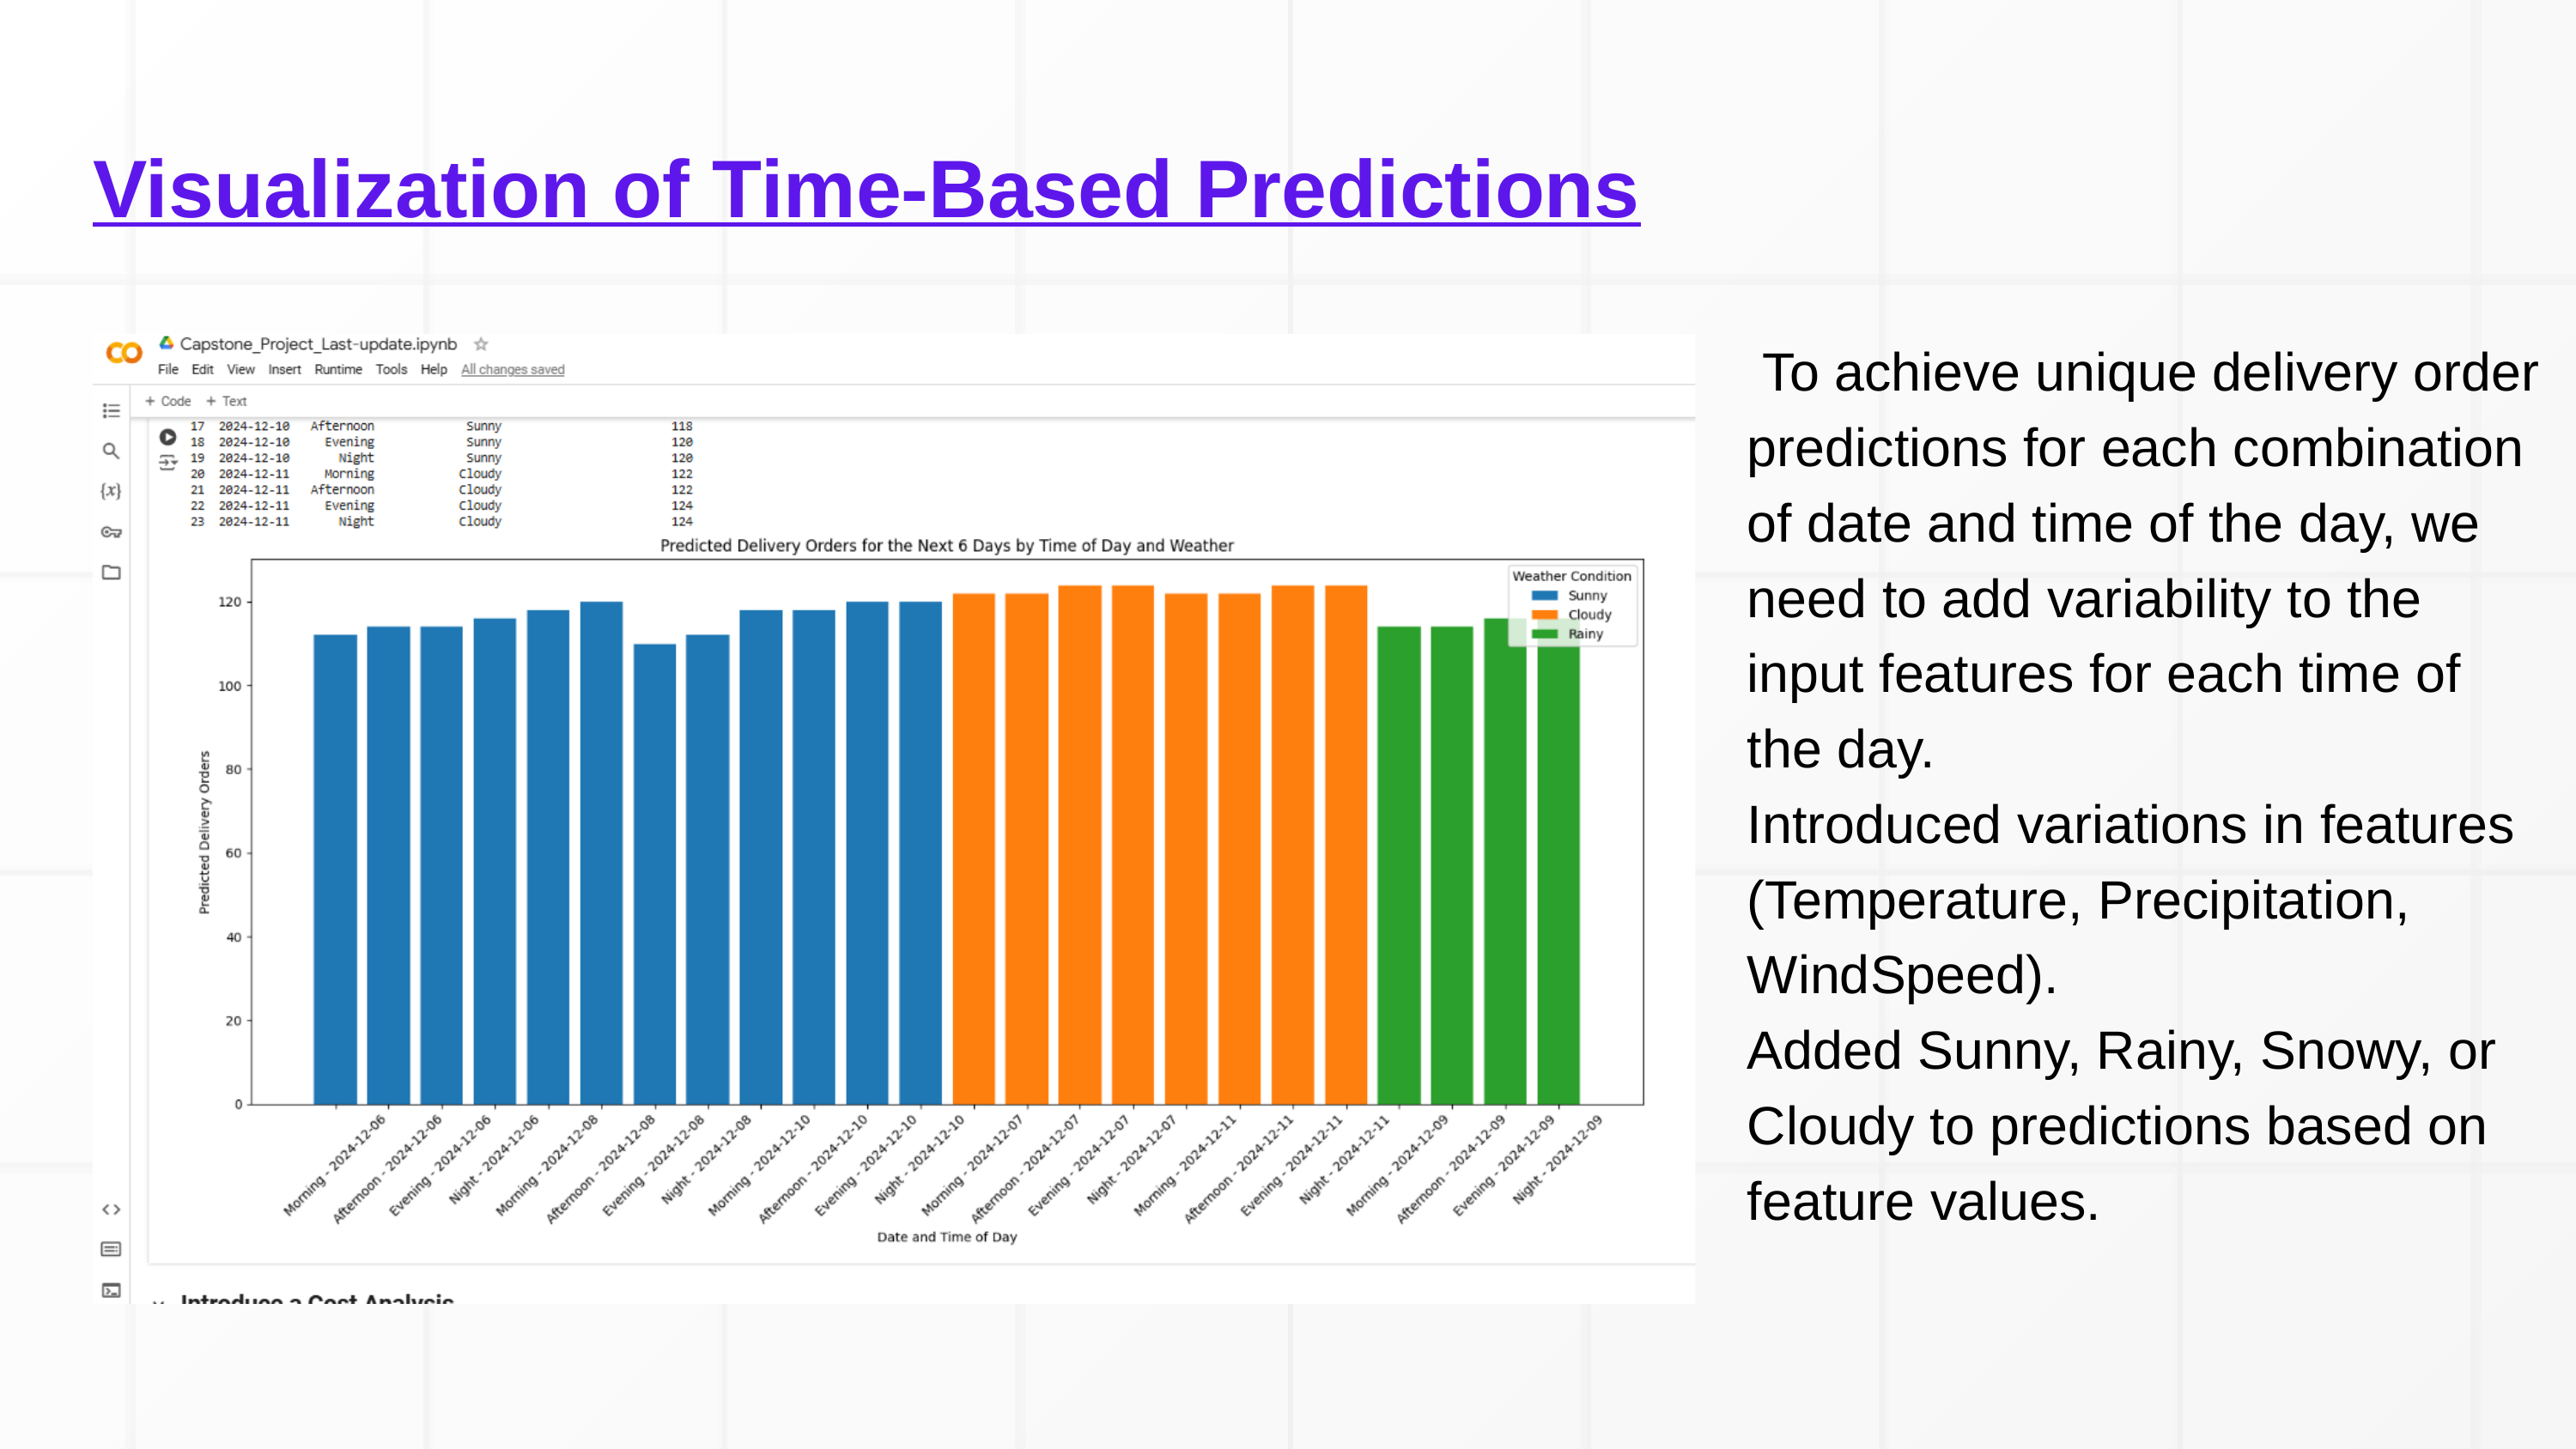

Visualization of Time-Based Predictions
 To achieve unique delivery order predictions for each combination of date and time of the day, we need to add variability to the input features for each time of the day.
Introduced variations in features (Temperature, Precipitation, WindSpeed).
Added Sunny, Rainy, Snowy, or Cloudy to predictions based on feature values.